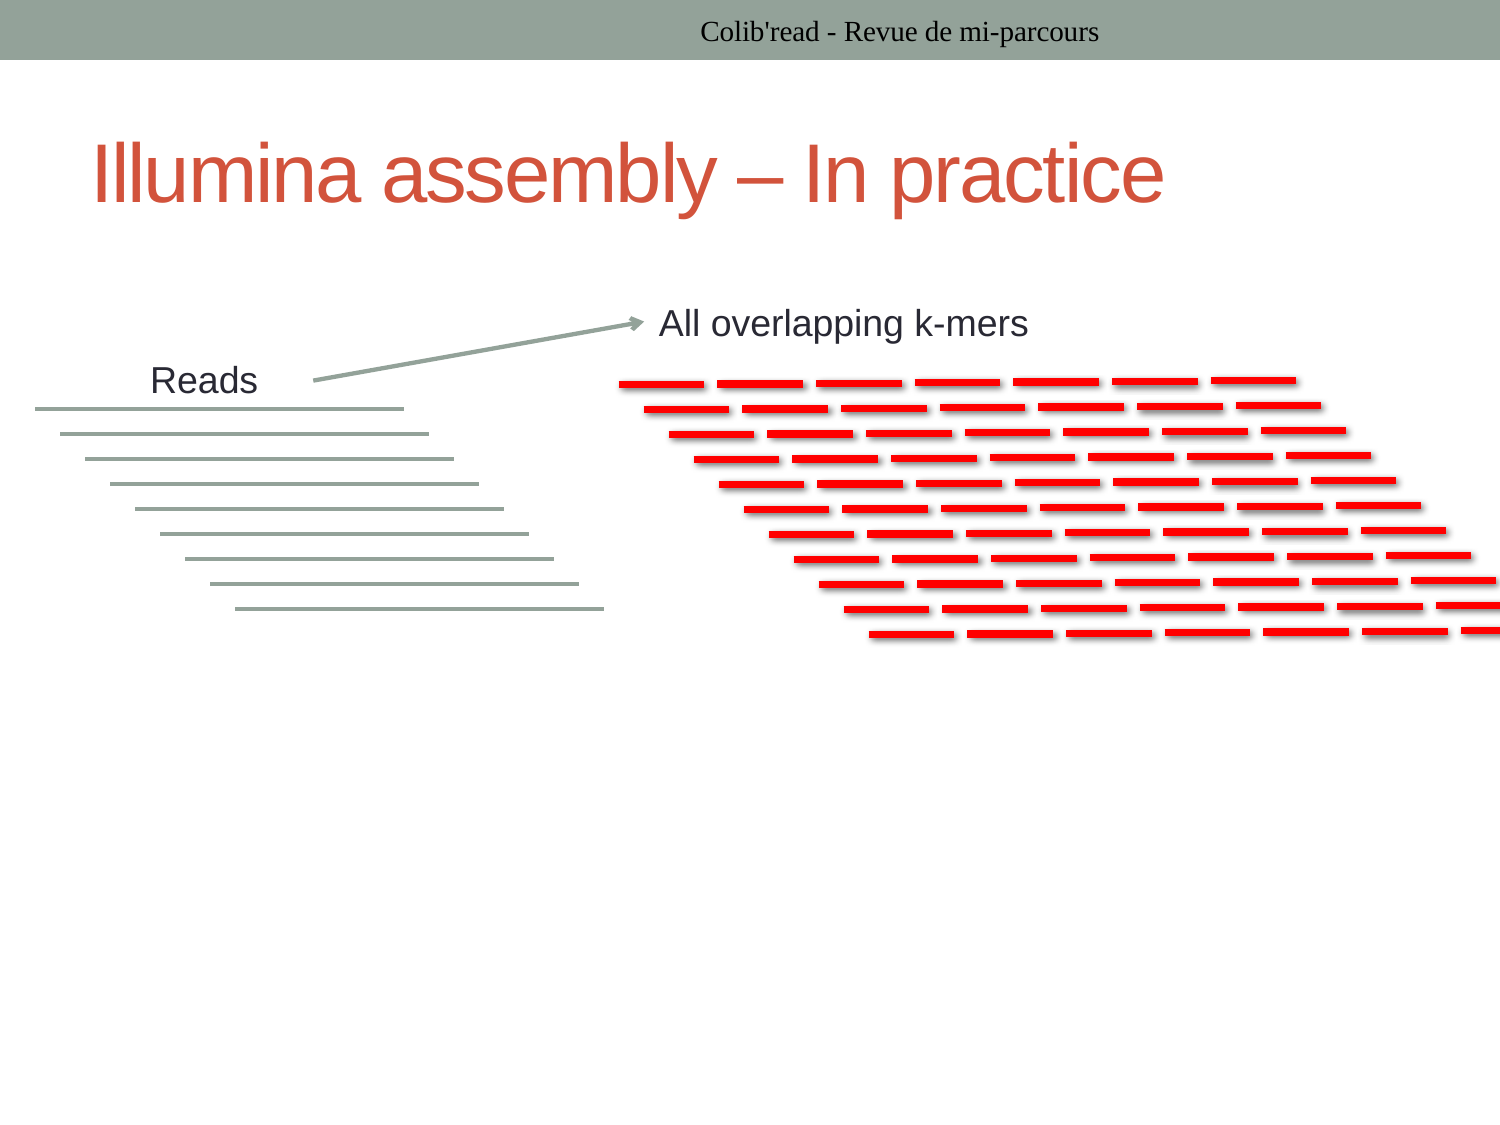

Colib'read - Revue de mi-parcours
# Illumina assembly – In practice

All overlapping k-mers
Reads